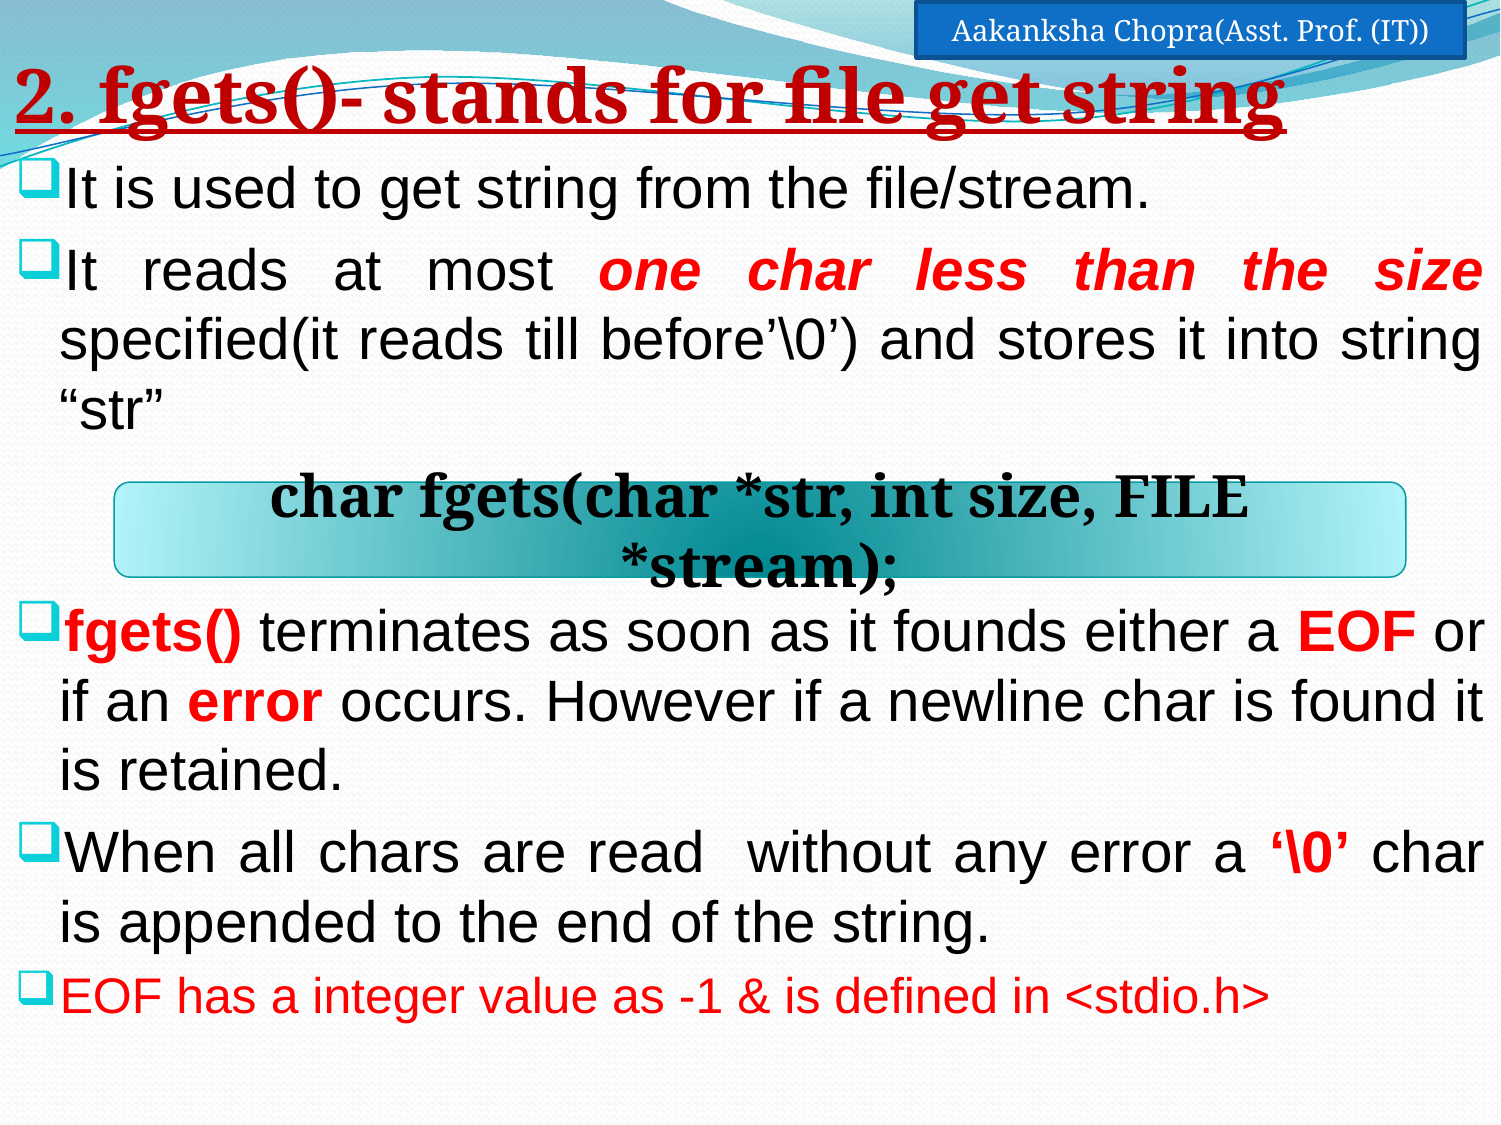

2. fgets()- stands for file get string
It is used to get string from the file/stream.
It reads at most one char less than the size specified(it reads till before’\0’) and stores it into string “str”

fgets() terminates as soon as it founds either a EOF or if an error occurs. However if a newline char is found it is retained.
When all chars are read  without any error a ‘\0’ char is appended to the end of the string.
EOF has a integer value as -1 & is defined in <stdio.h>

Aakanksha Chopra(Asst. Prof. (IT))

char fgets(char *str, int size, FILE *stream);